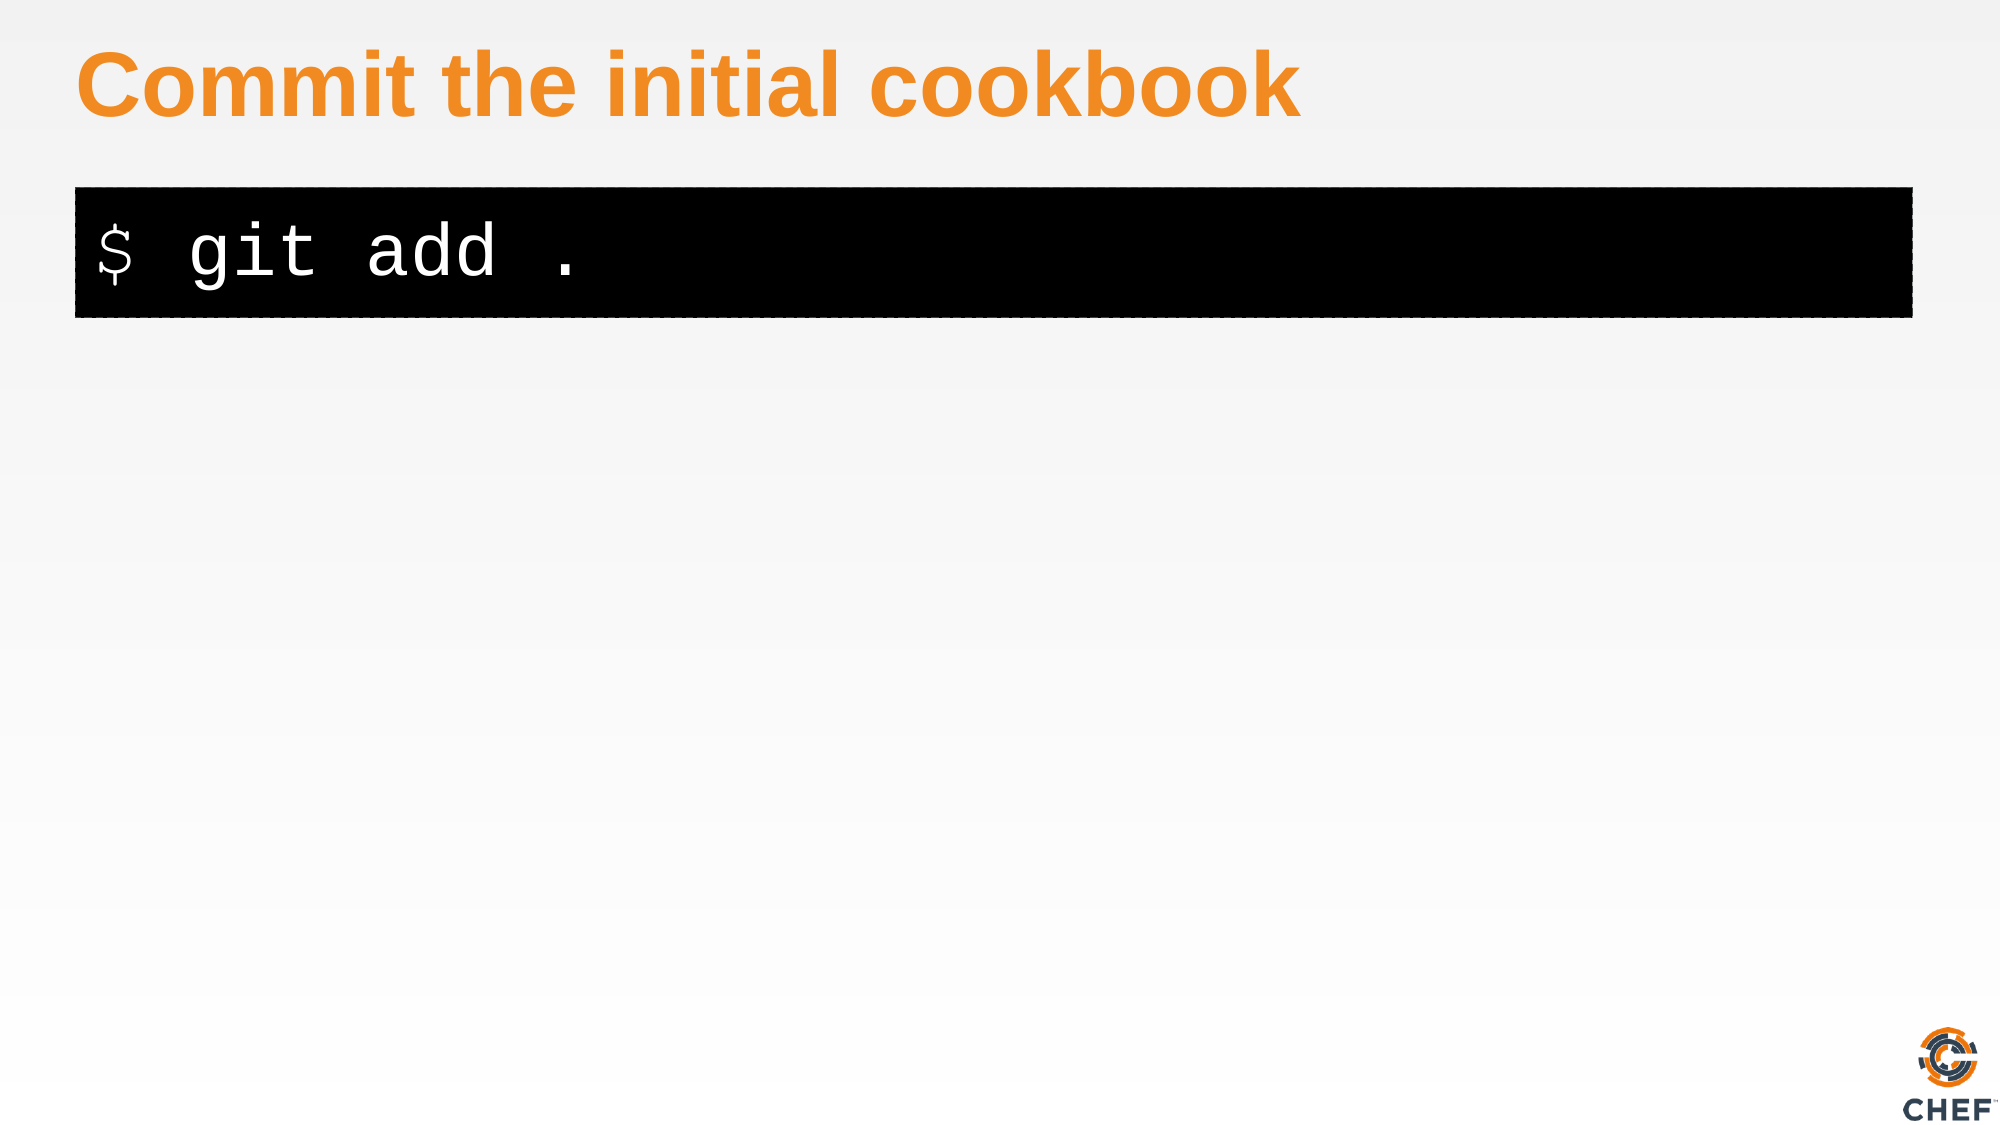

# Commit the initial cookbook
git add .